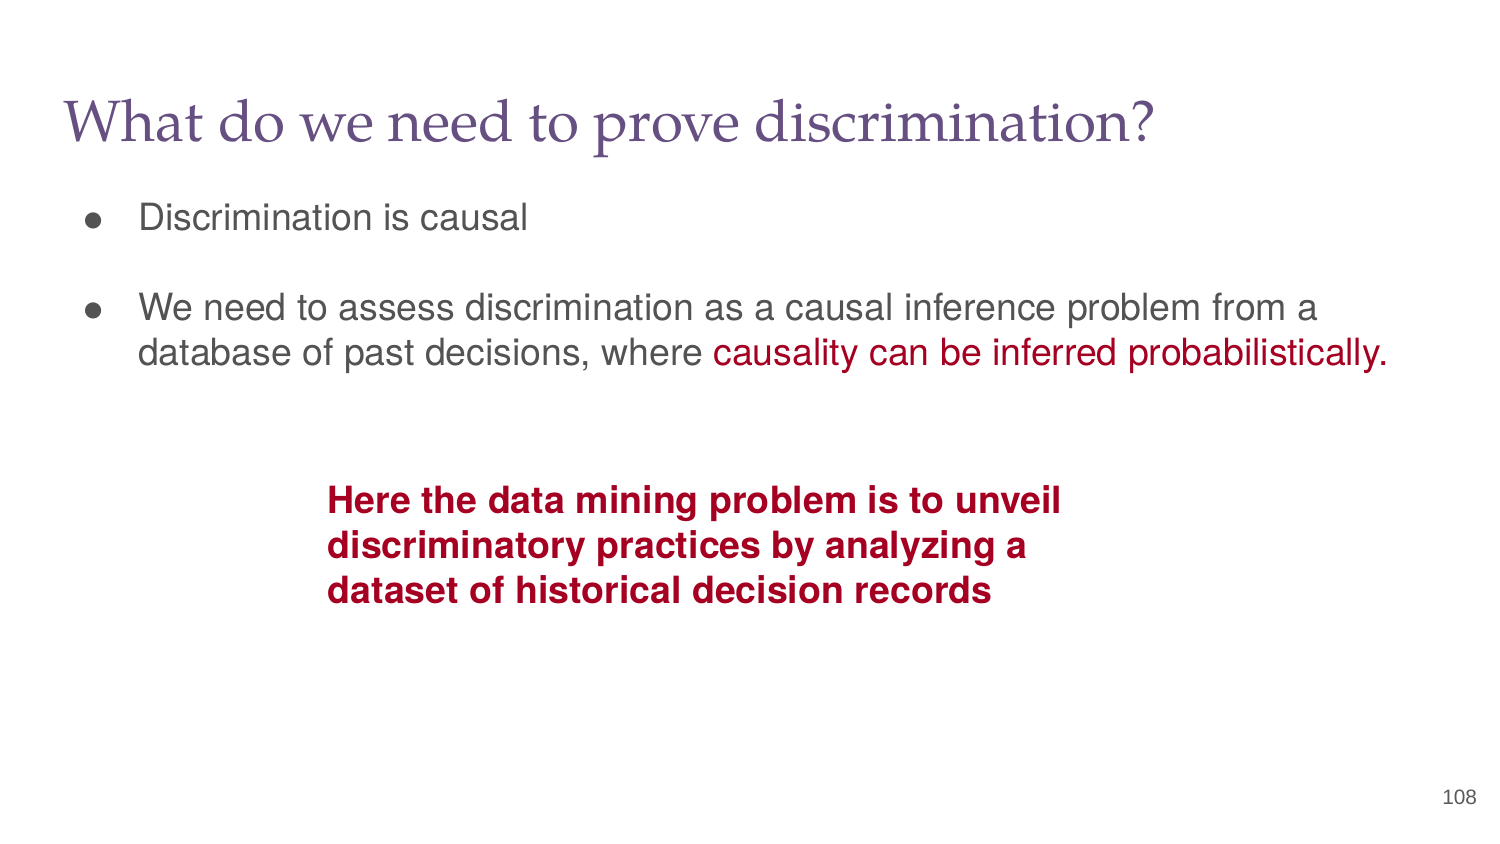

# What do we need to prove discrimination?
Discrimination is causal

We need to assess discrimination as a causal inference problem from a database of past decisions, where causality can be inferred probabilistically.

Here the data mining problem is to unveil discriminatory practices by analyzing a dataset of historical decision records
108